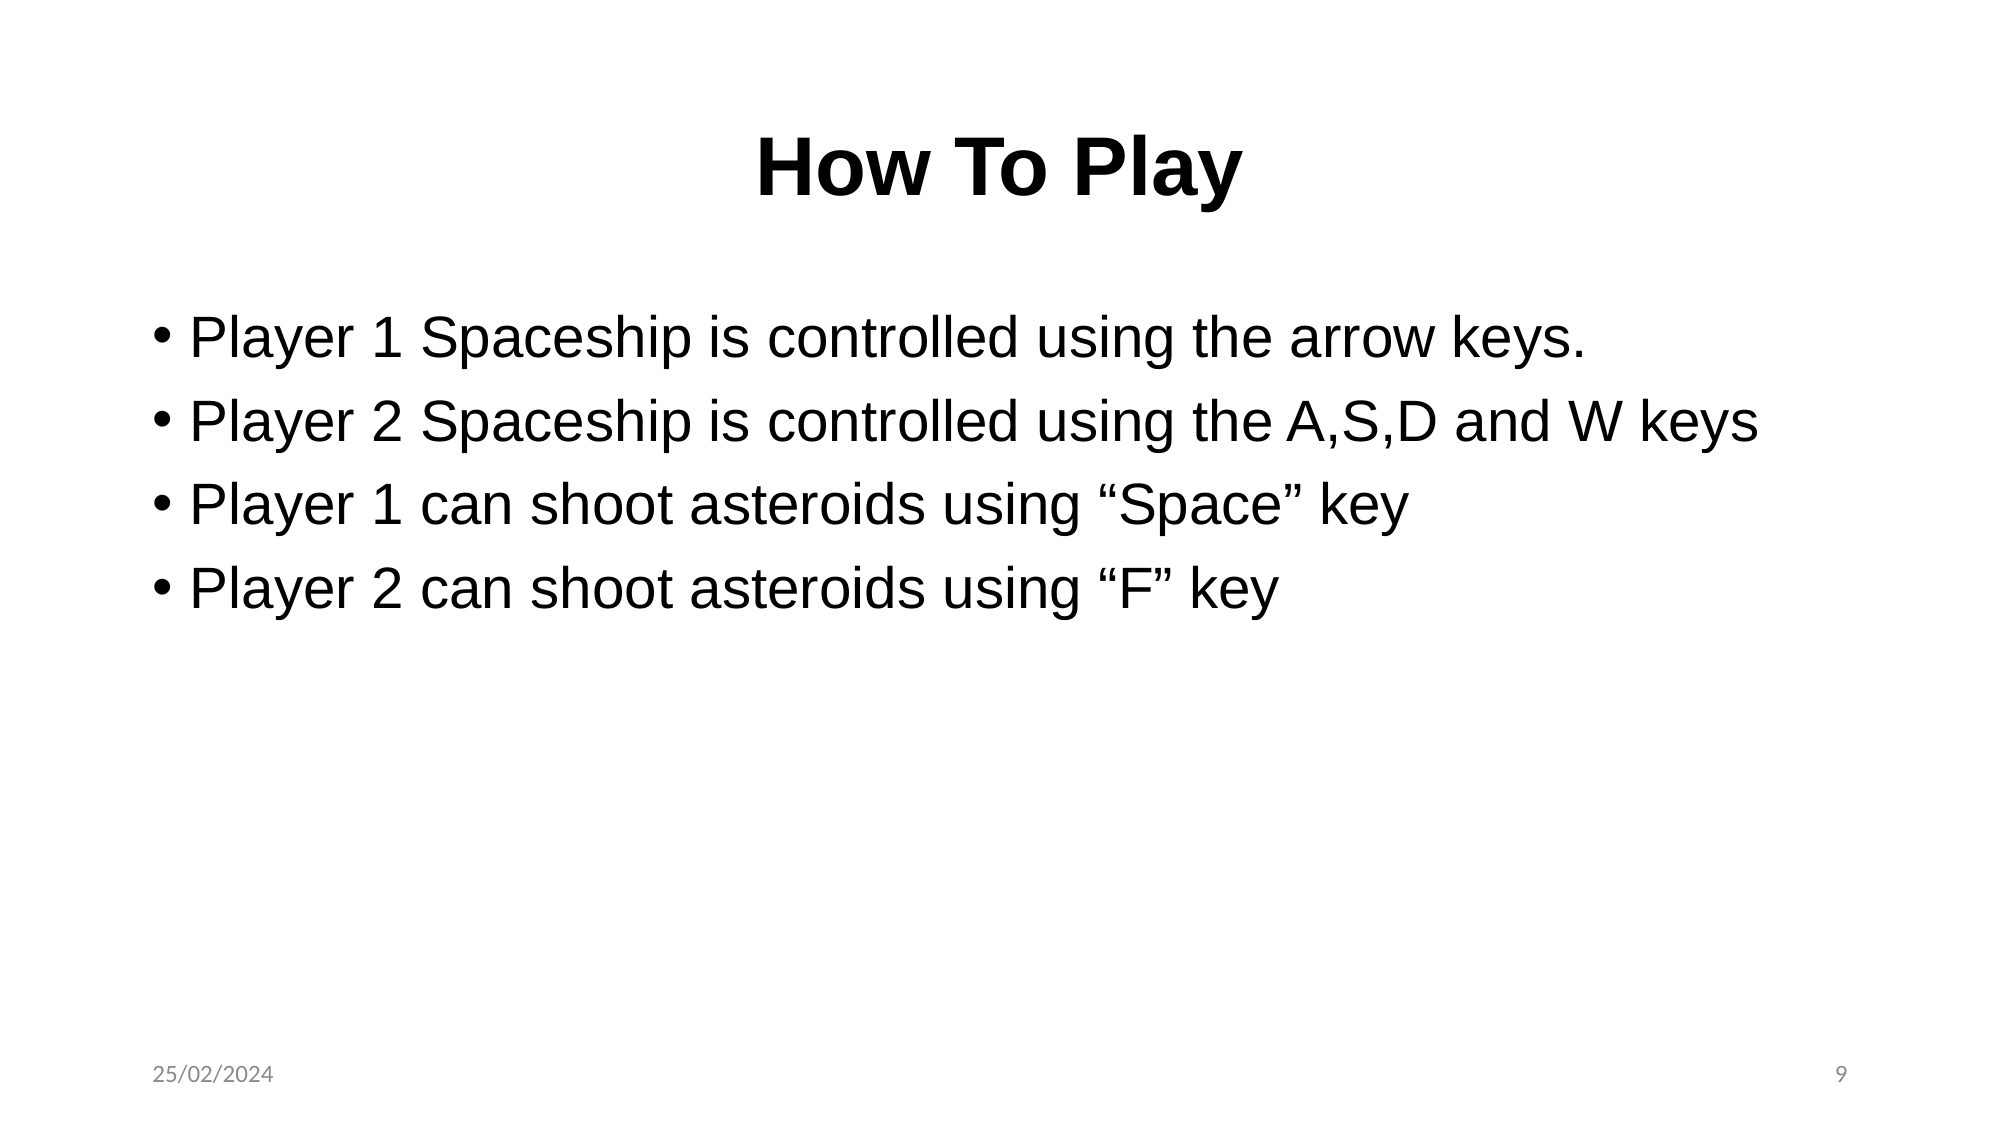

# How To Play
Player 1 Spaceship is controlled using the arrow keys.
Player 2 Spaceship is controlled using the A,S,D and W keys
Player 1 can shoot asteroids using “Space” key
Player 2 can shoot asteroids using “F” key

25/02/2024
9